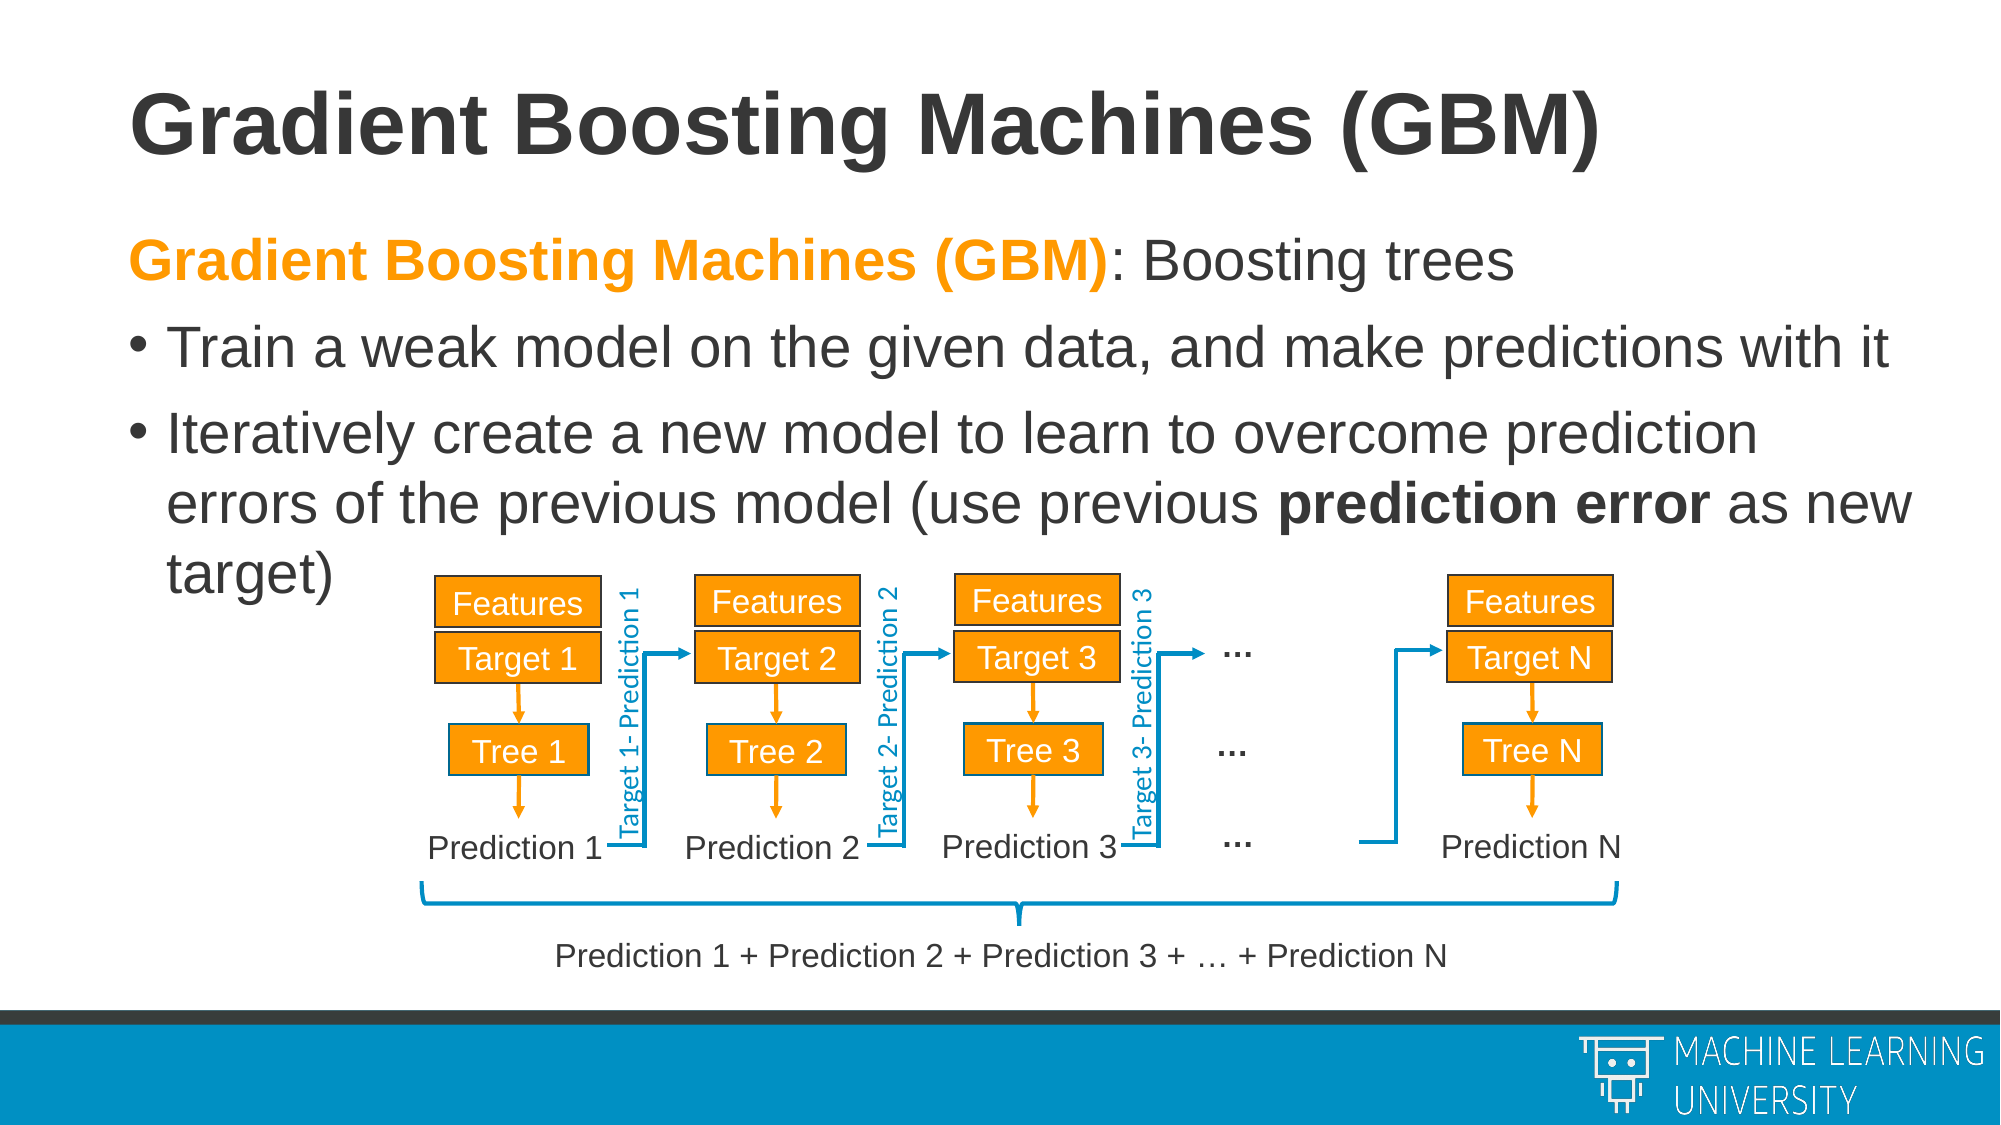

# Gradient Boosting Machines (GBM)
Gradient Boosting Machines (GBM): Boosting trees
Train a weak model on the given data, and make predictions with it
Iteratively create a new model to learn to overcome prediction errors of the previous model (use previous prediction error as new target)

Features
Features
Features
Features

…
Target 1
Tree 1
Prediction 1
Tree 3
Prediction 3
Tree N
Prediction N
Tree 2
Prediction 2
…
…
Prediction 1 + Prediction 2 + Prediction 3 + … + Prediction N
Target 3
Target N
Target 2
Target 2- Prediction 2
Target 1- Prediction 1
Target 3- Prediction 3